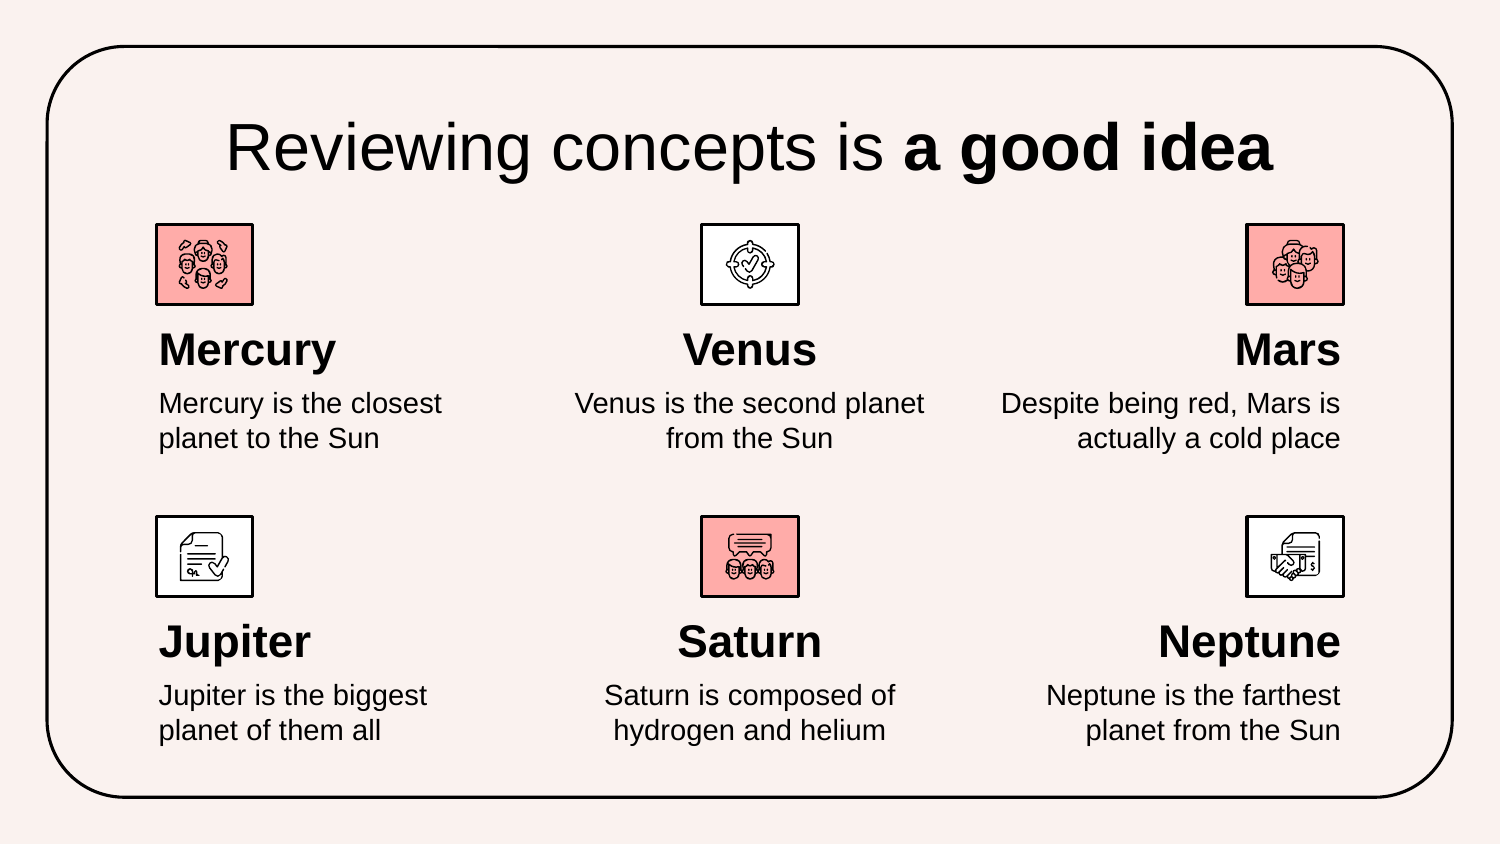

# Reviewing concepts is a good idea

Mercury
Venus
Mars
Mercury is the closest planet to the Sun
Venus is the second planet from the Sun
Despite being red, Mars is actually a cold place

Jupiter
Saturn
Neptune
Jupiter is the biggest planet of them all
Saturn is composed of hydrogen and helium
Neptune is the farthest planet from the Sun